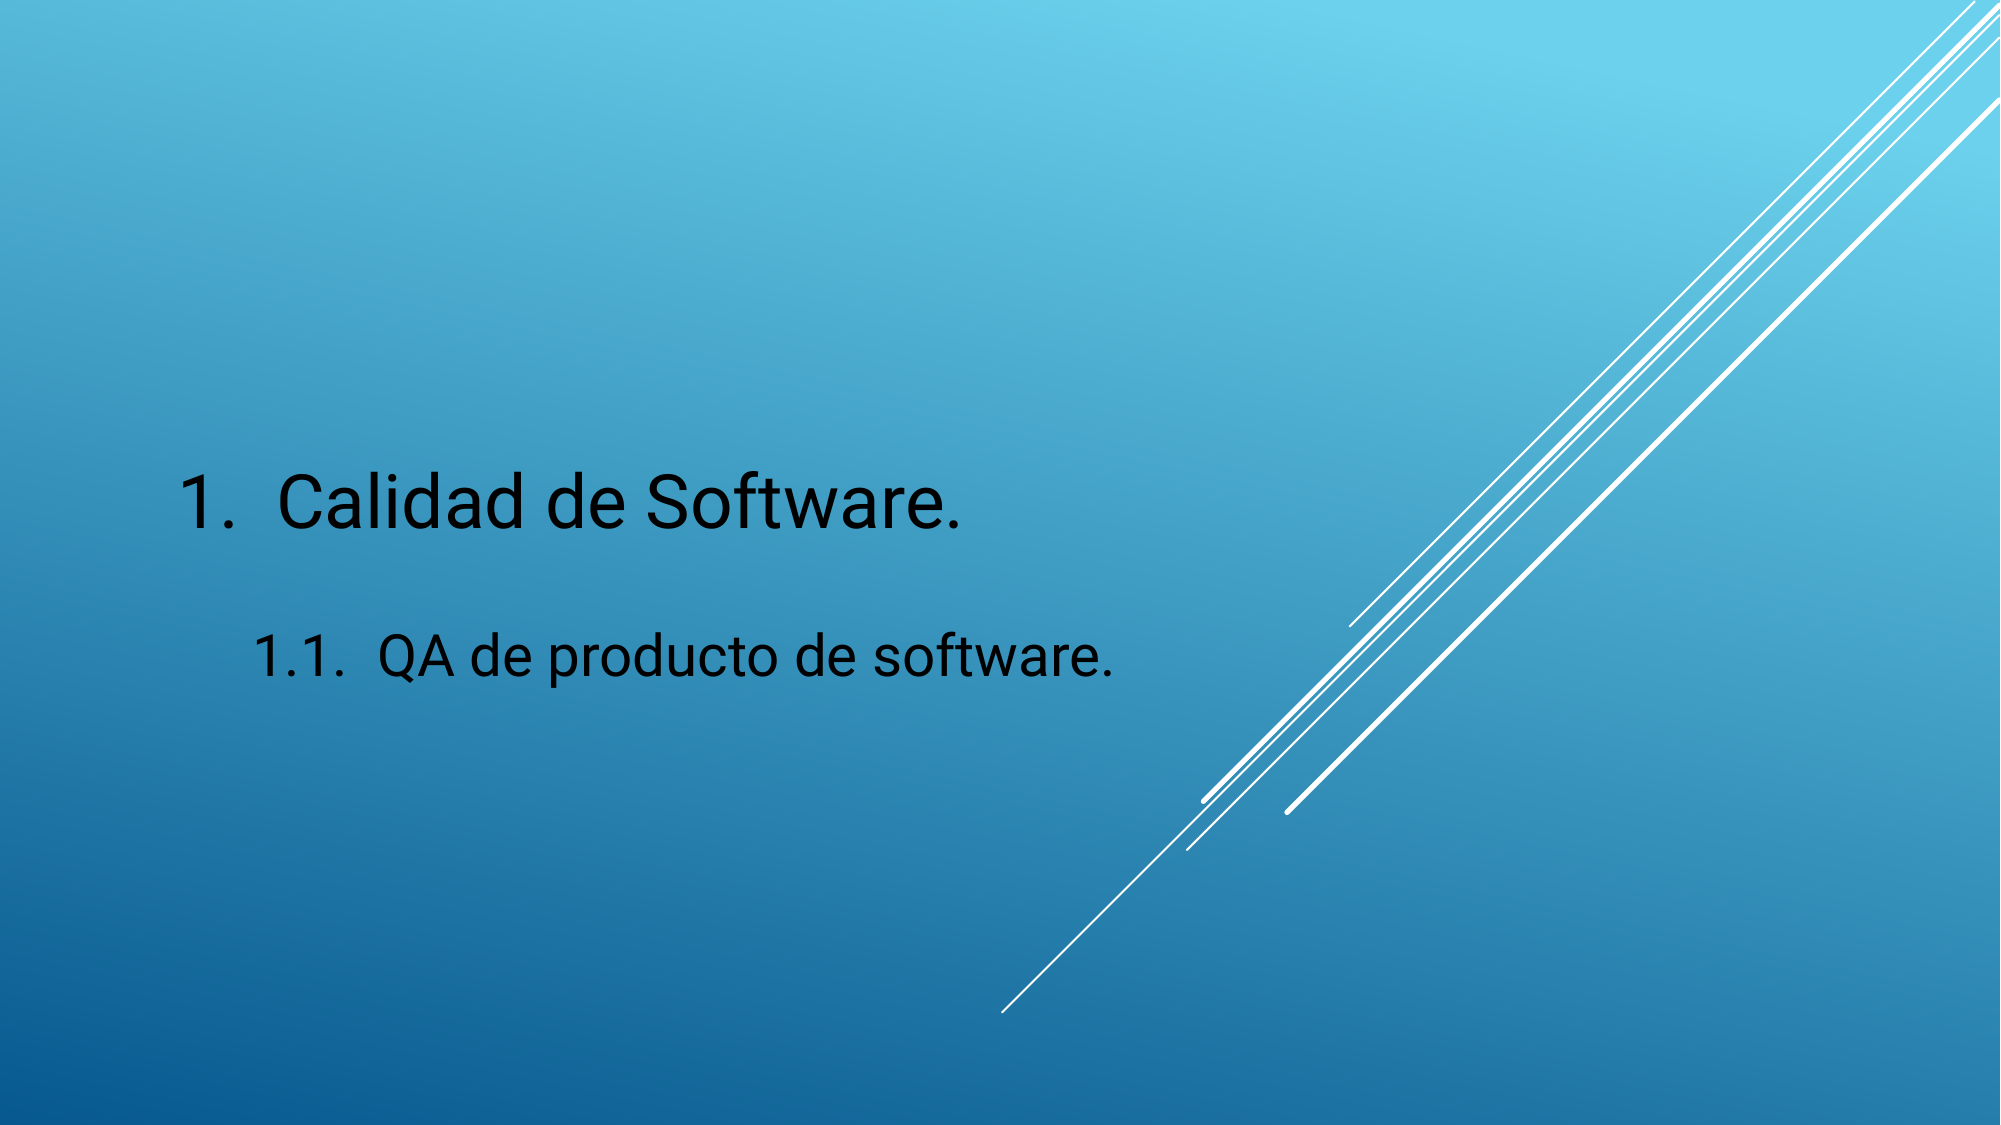

1.  Calidad de Software.

1.1.  QA de producto de software.